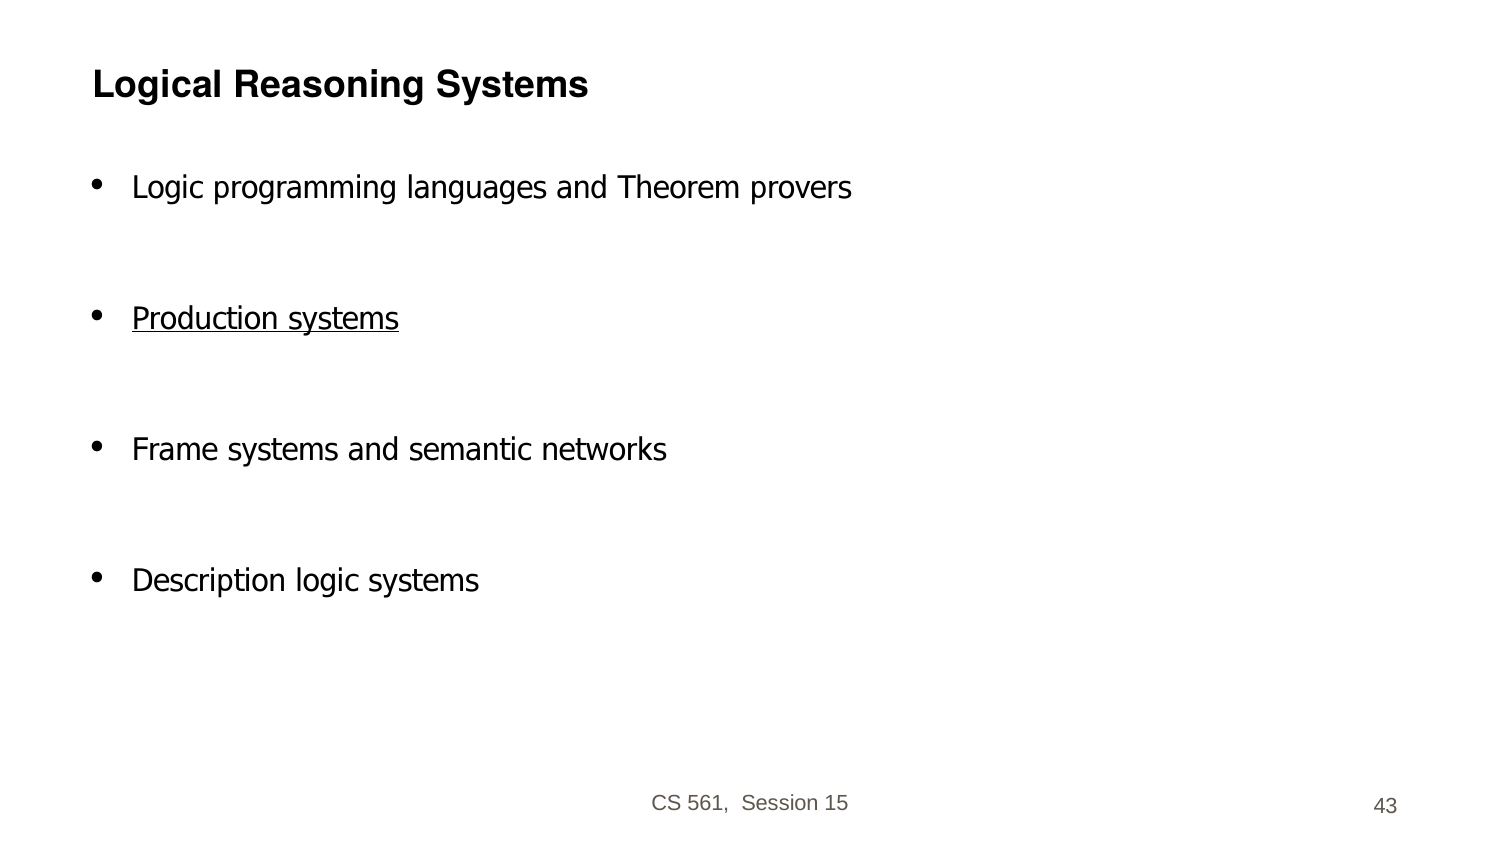

# Logical Reasoning Systems
Logic programming languages and Theorem provers

Production systems

Frame systems and semantic networks

Description logic systems
CS 561,  Session 15
43